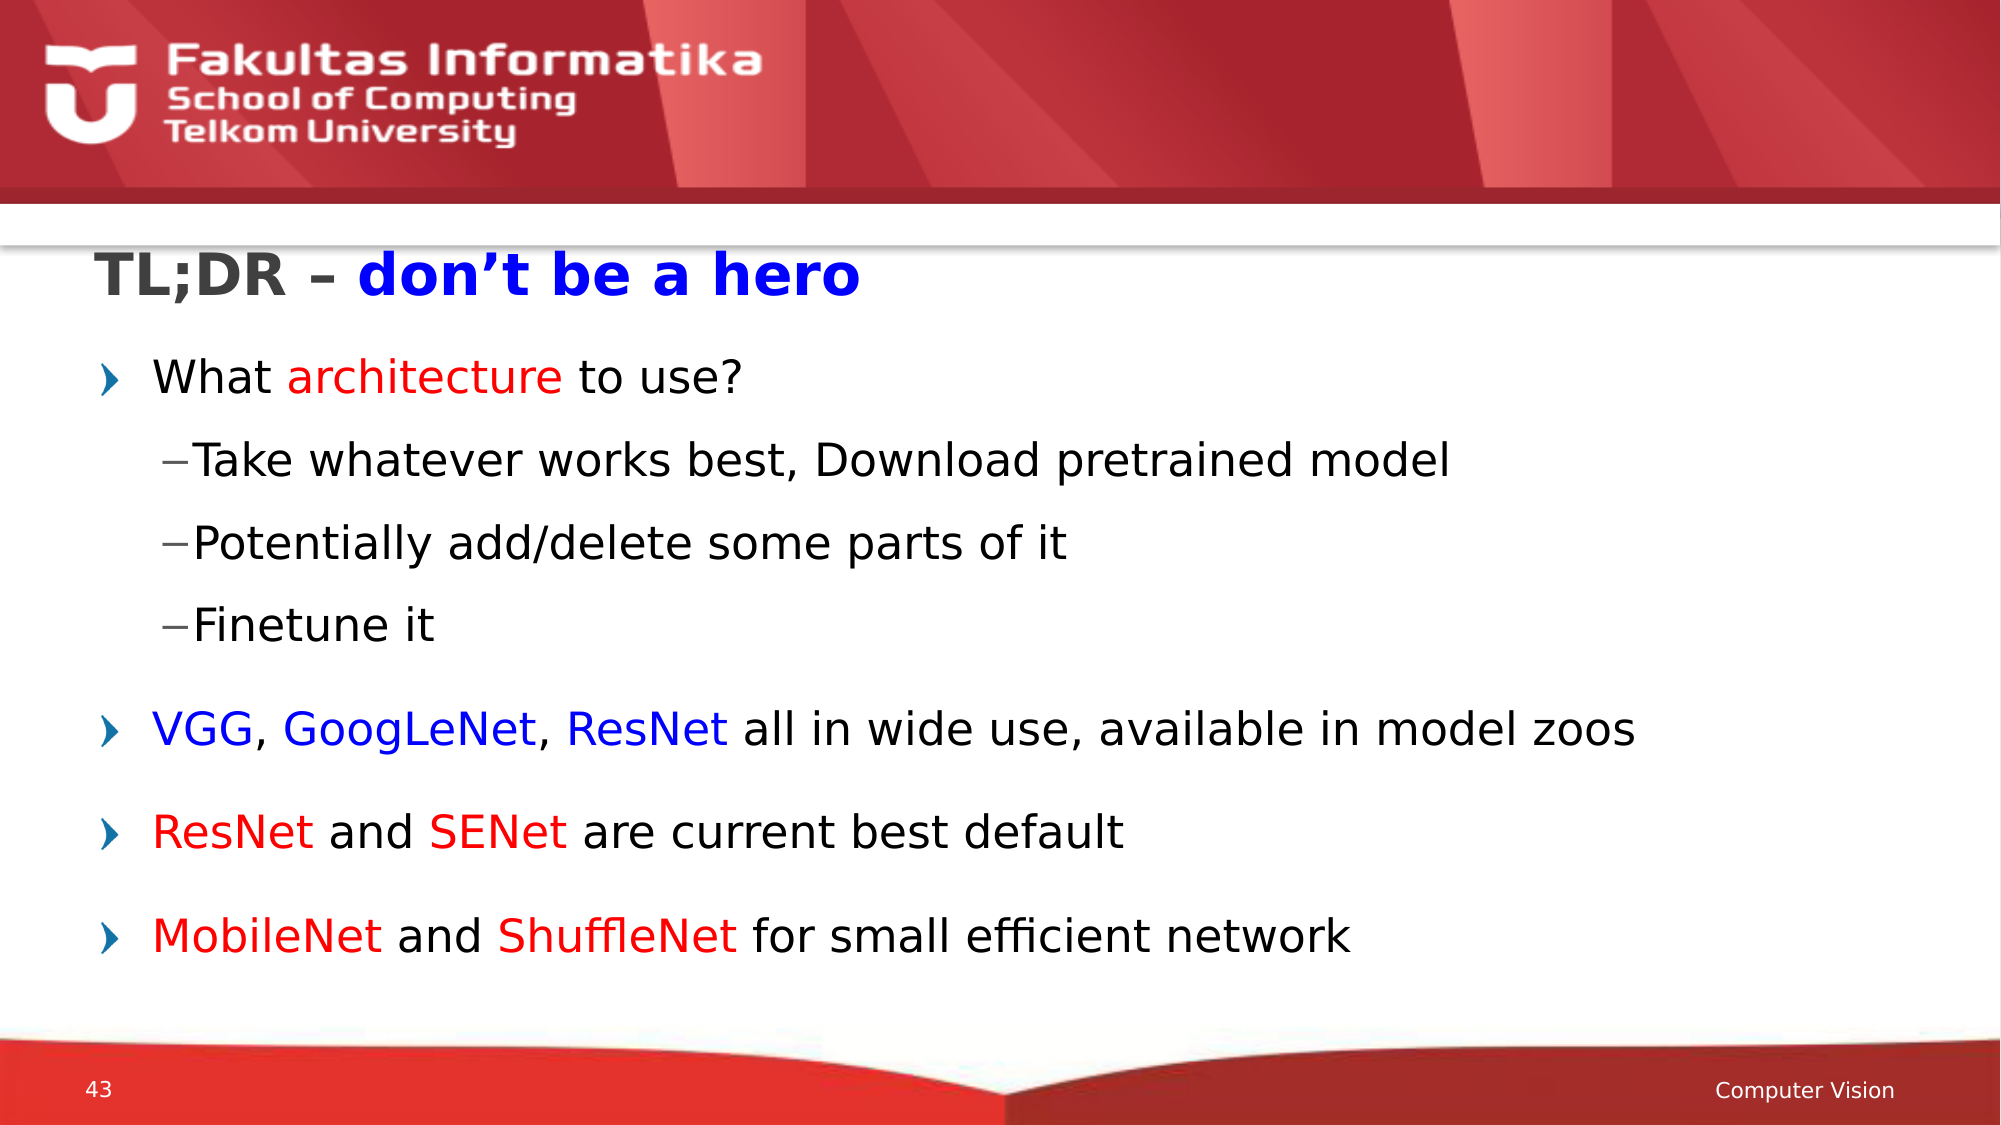

# TL;DR – don’t be a hero
What architecture to use?
Take whatever works best, Download pretrained model
Potentially add/delete some parts of it
Finetune it
VGG, GoogLeNet, ResNet all in wide use, available in model zoos
ResNet and SENet are current best default
MobileNet and ShuffleNet for small efficient network
Computer Vision
43